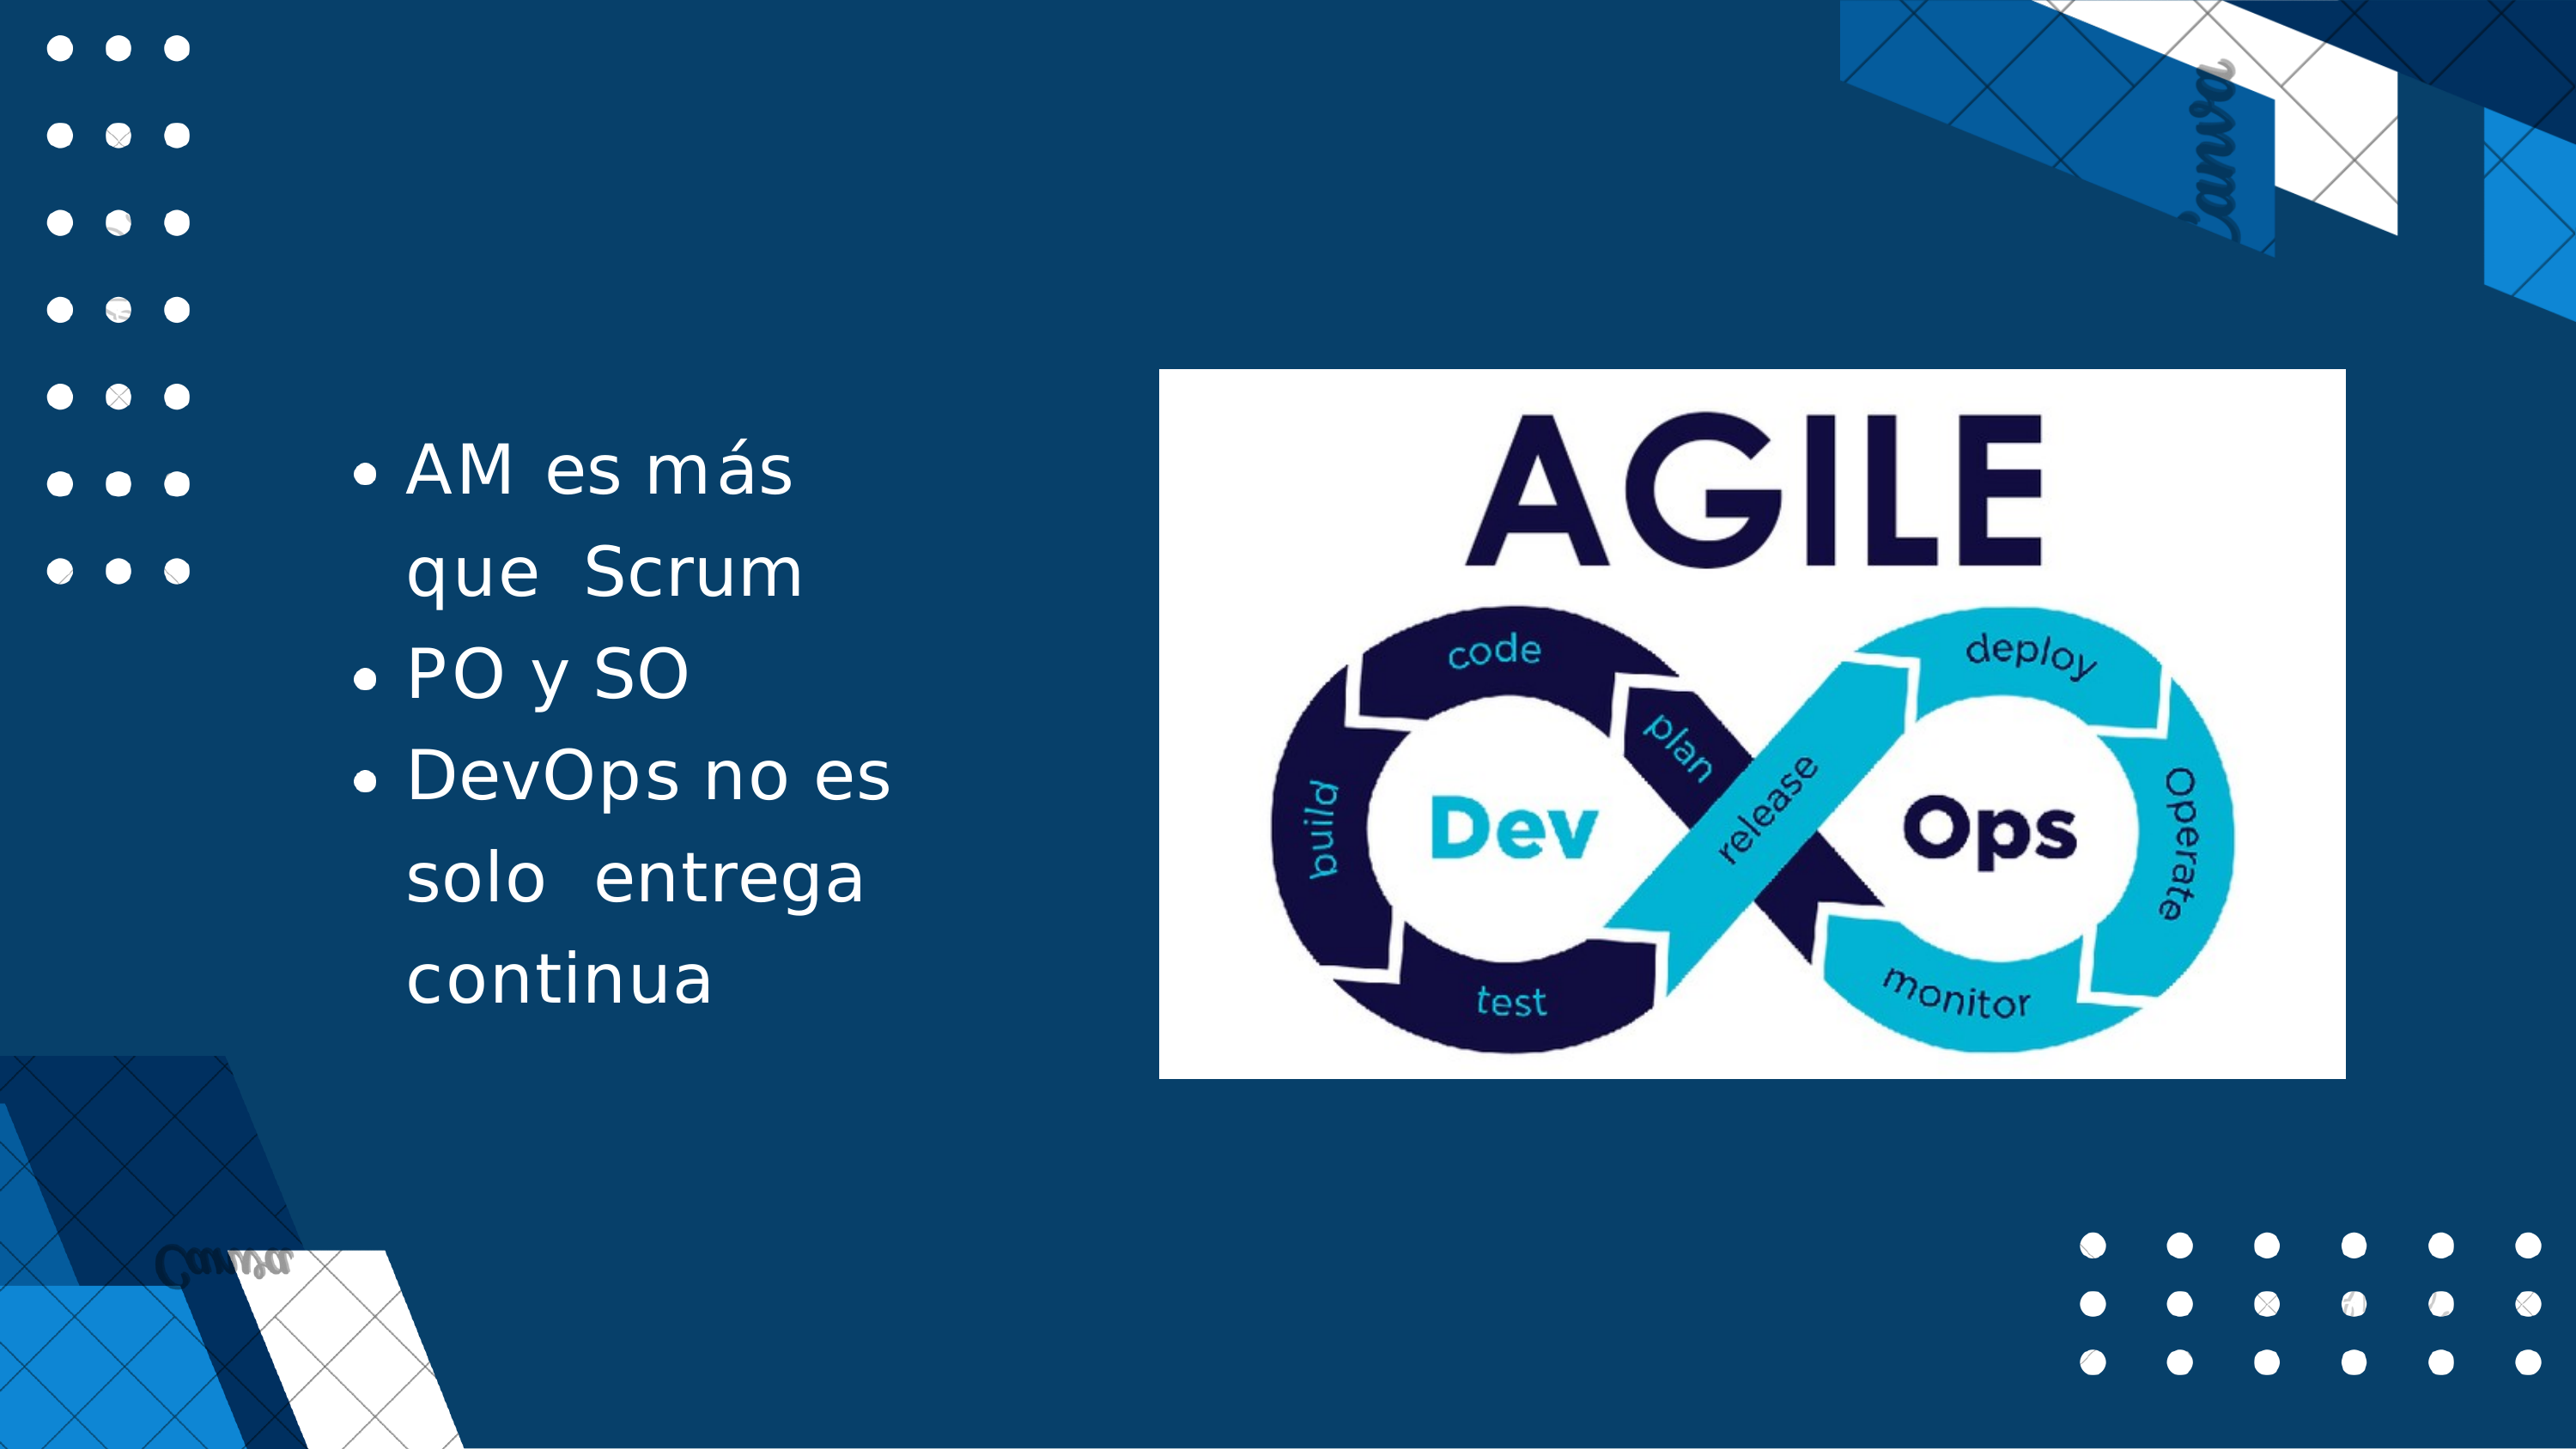

AM es más que  Scrum
PO y SO
DevOps no es solo  entrega continua